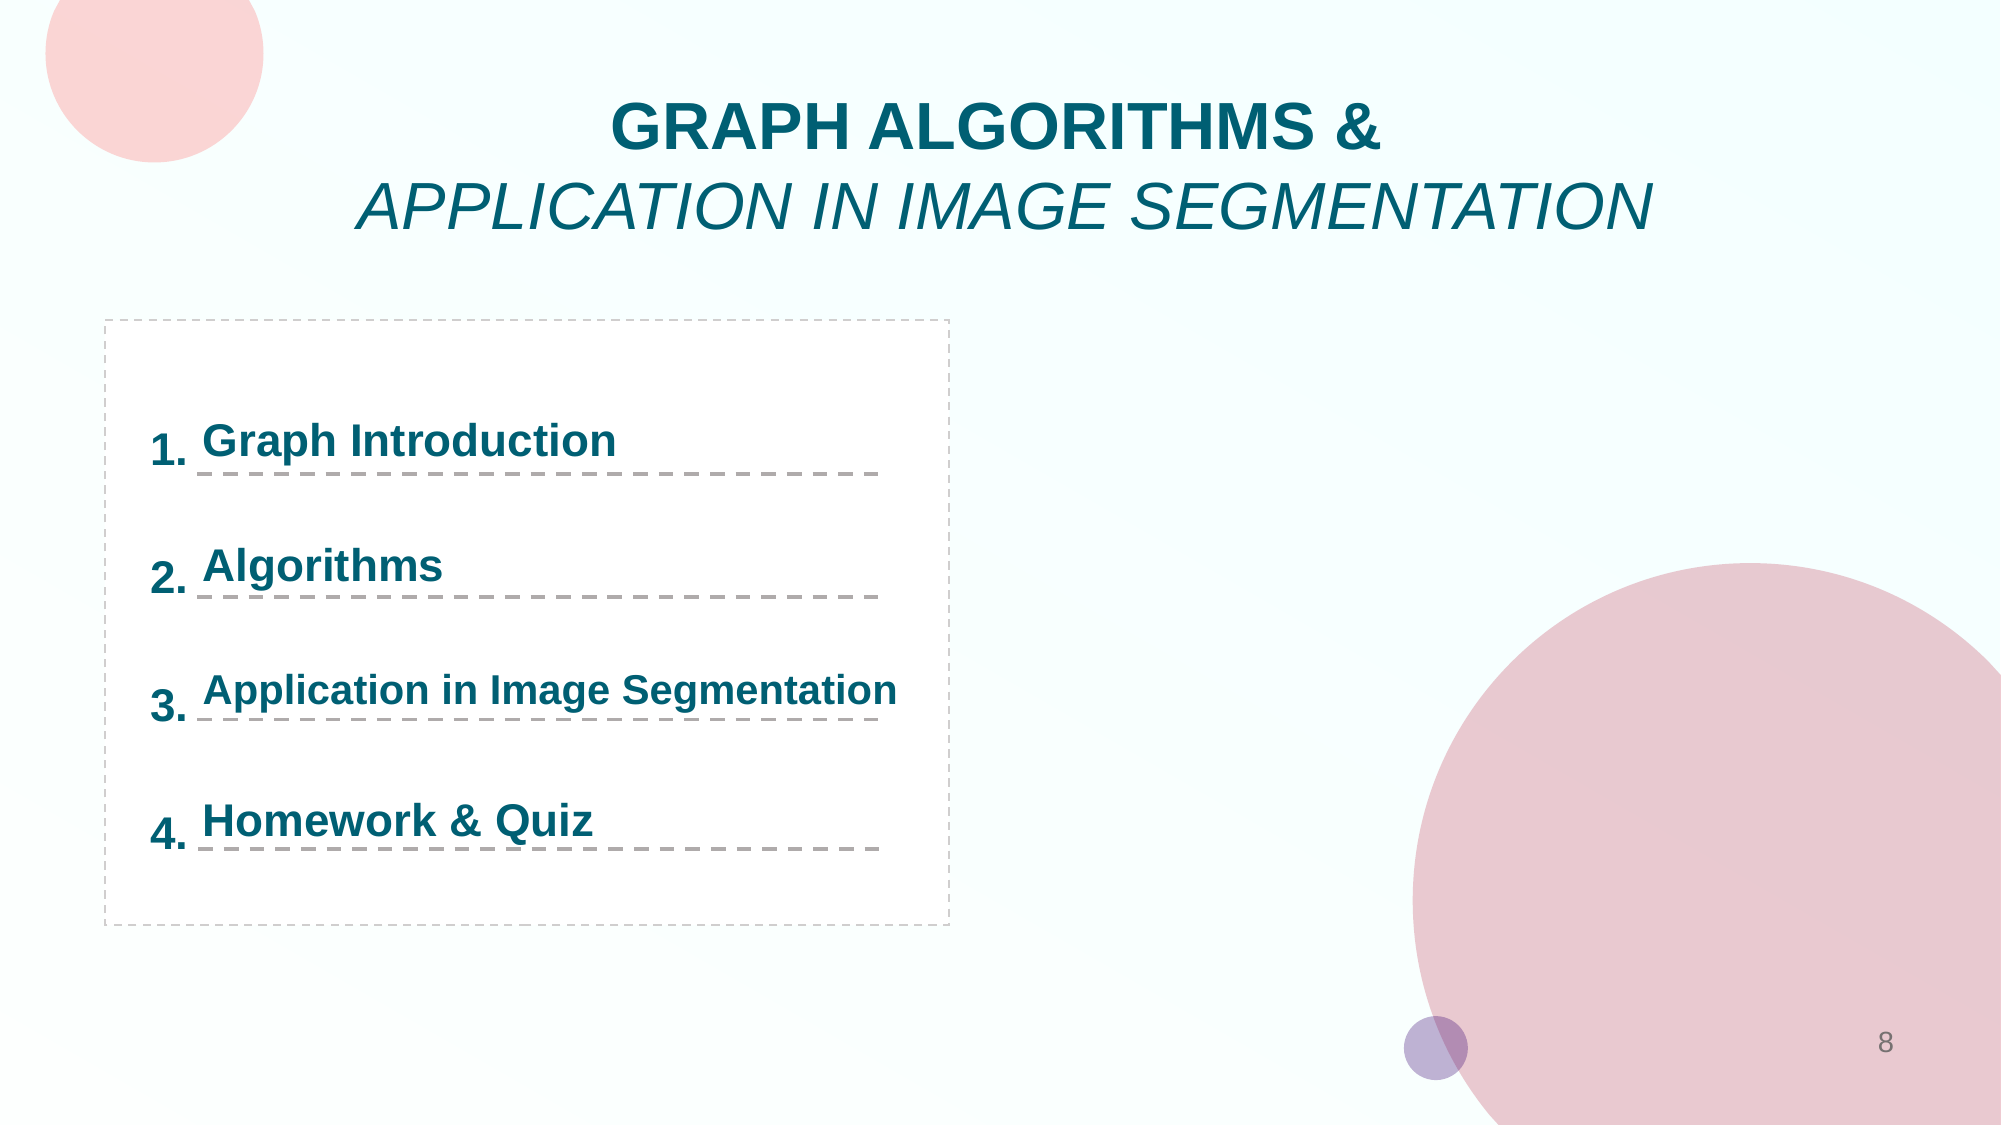

GRAPH ALGORITHMS &
 APPLICATION IN IMAGE SEGMENTATION
Graph Introduction
Algorithms
Application in Image Segmentation

Homework & Quiz
8